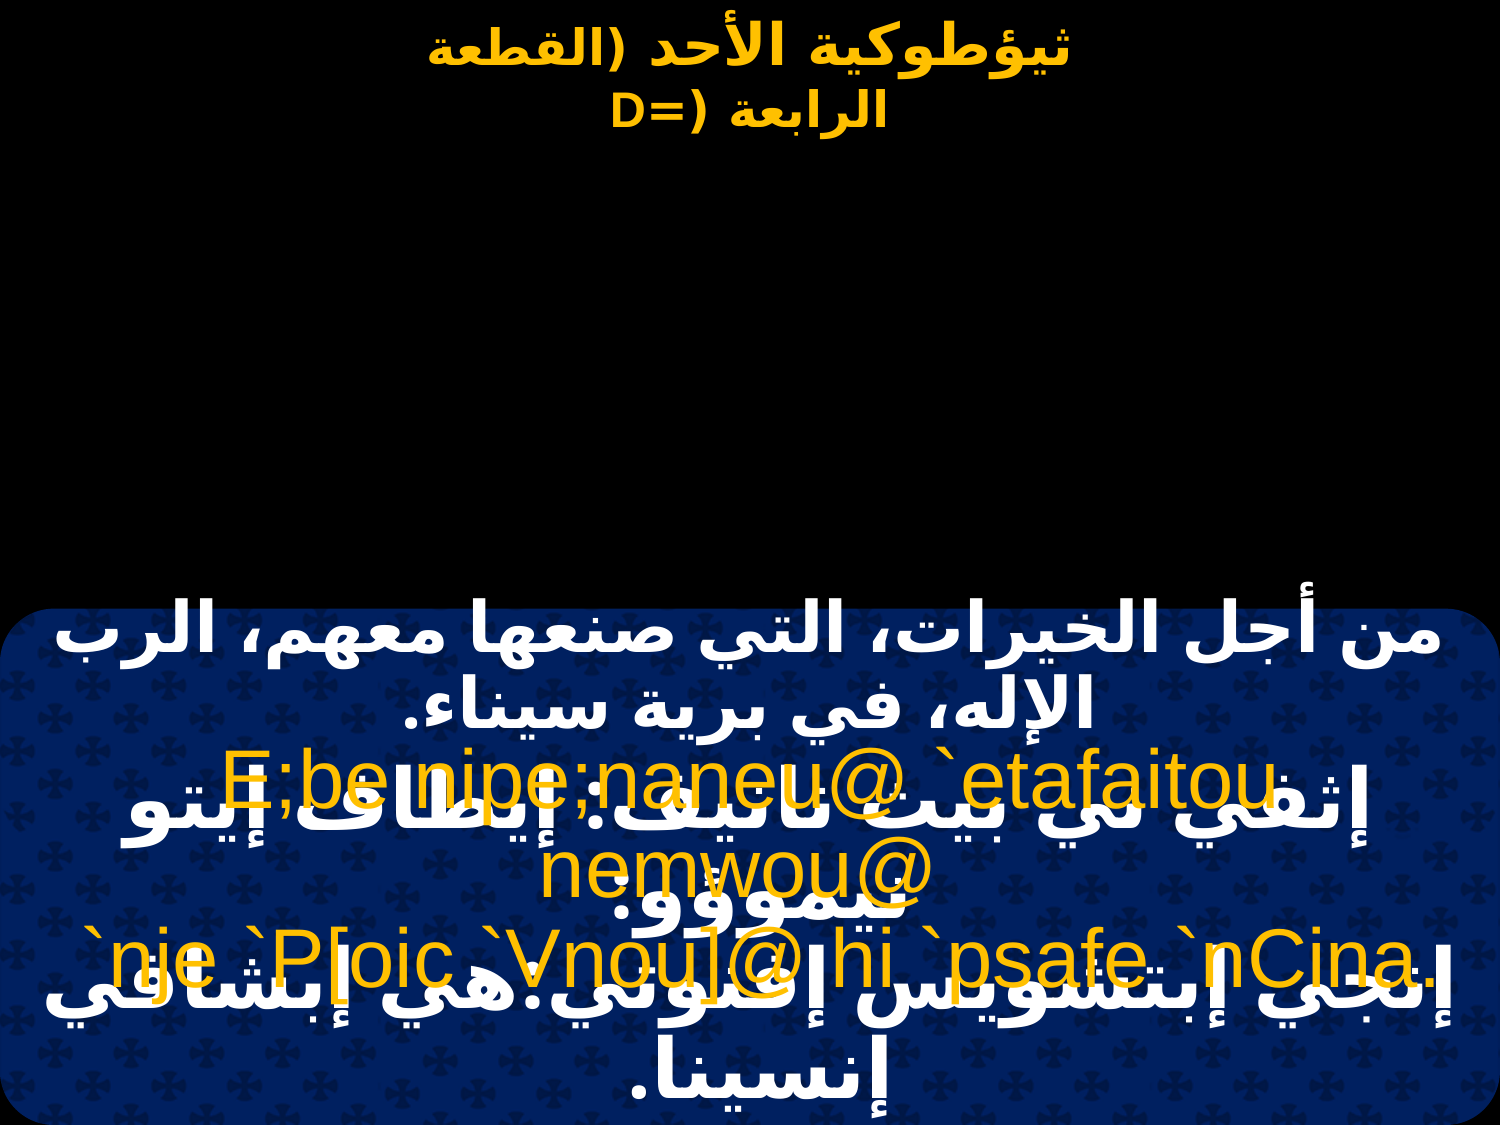

من أجل الخيرات، التي صنعها معهم، الرب الإله، في برية سيناء.
E;be nipe;naneu@ `etafaitou nemwou@
 `nje `P[oic `Vnou]@ hi `psafe `nCina.
إثفي ني بيث نانيف: إيطاف إيتو نيموؤو:
إنجي إبتشويس إفنوتي:هي إبشافي إنسينا.